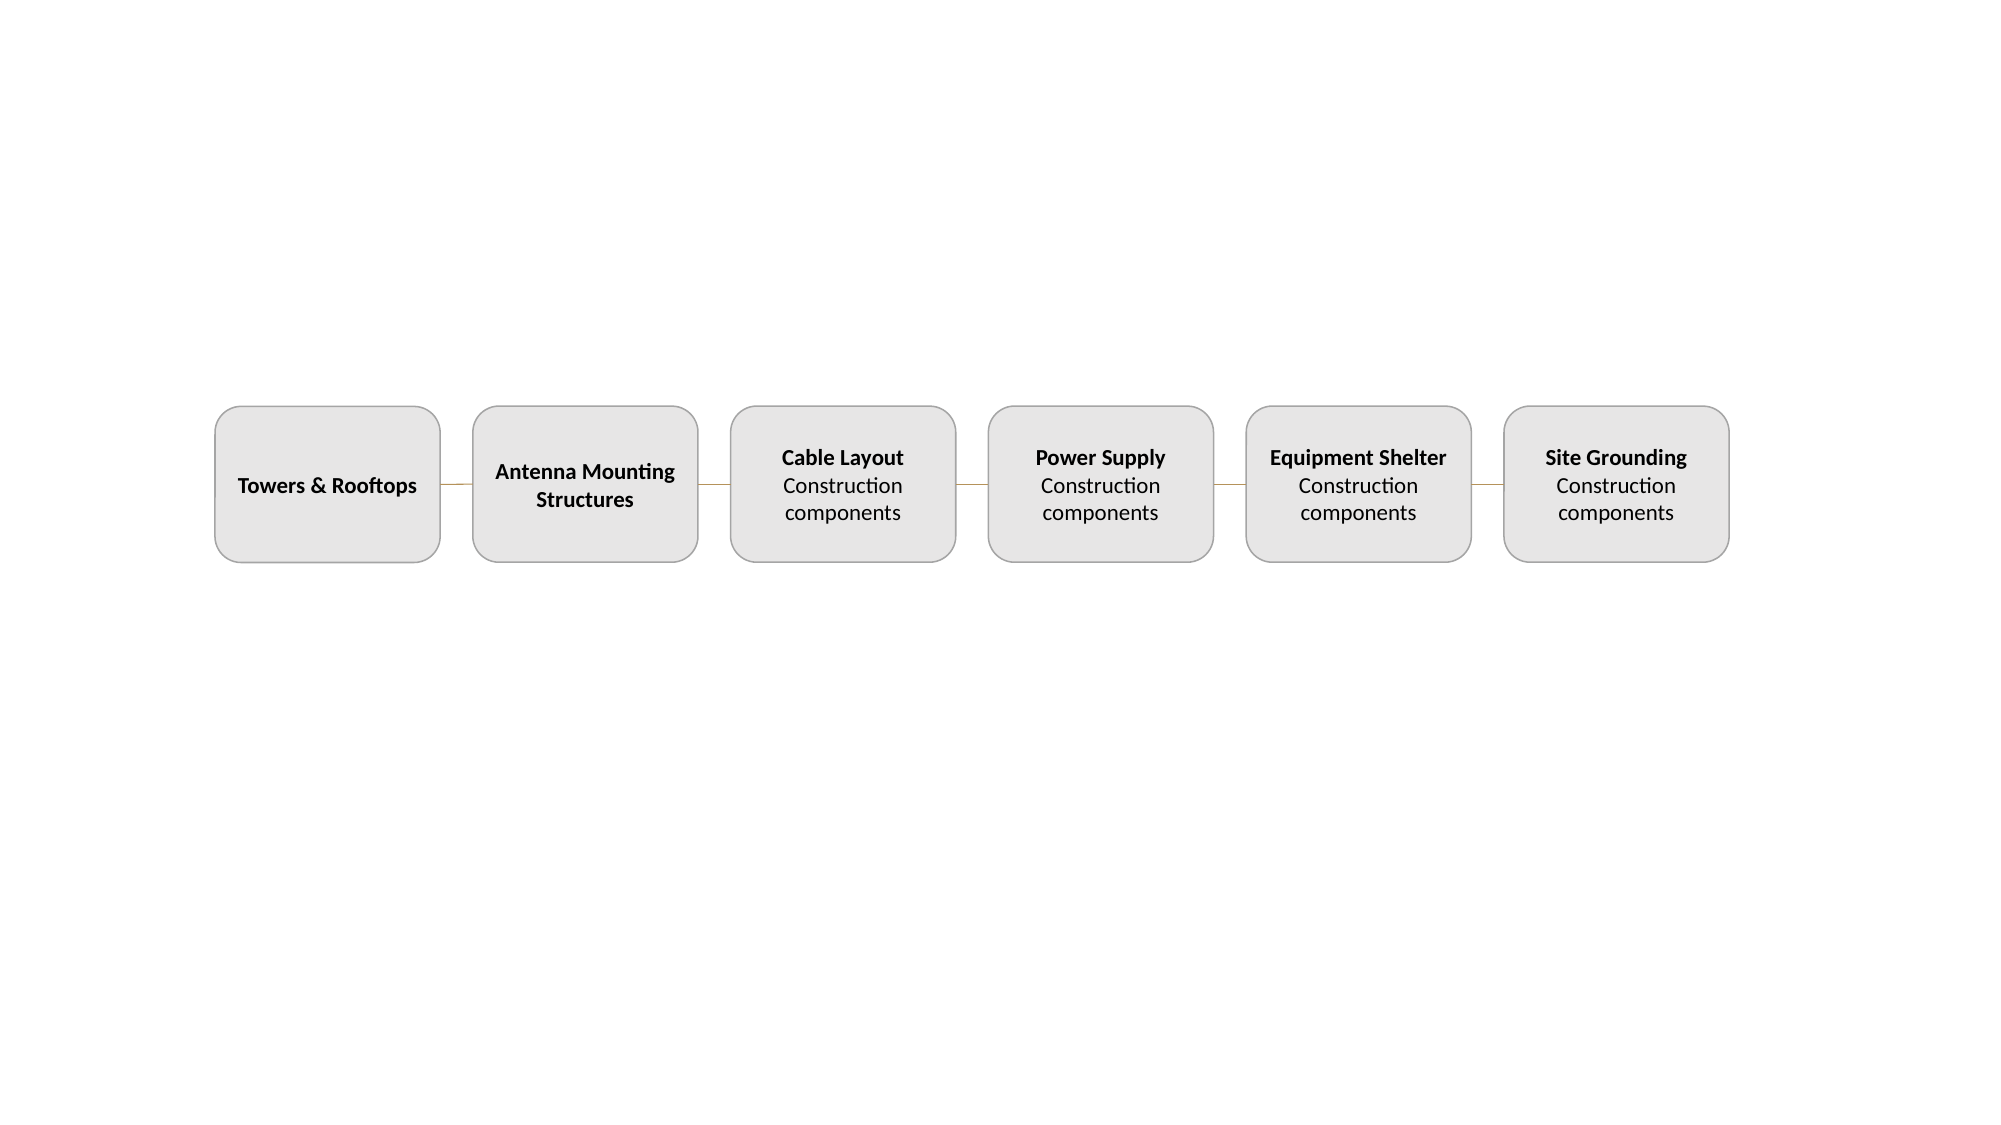

Antenna Mounting Structures
Cable Layout
Construction components
Power Supply
Construction components
Equipment Shelter
Construction components
Site Grounding
Construction components
Towers & Rooftops